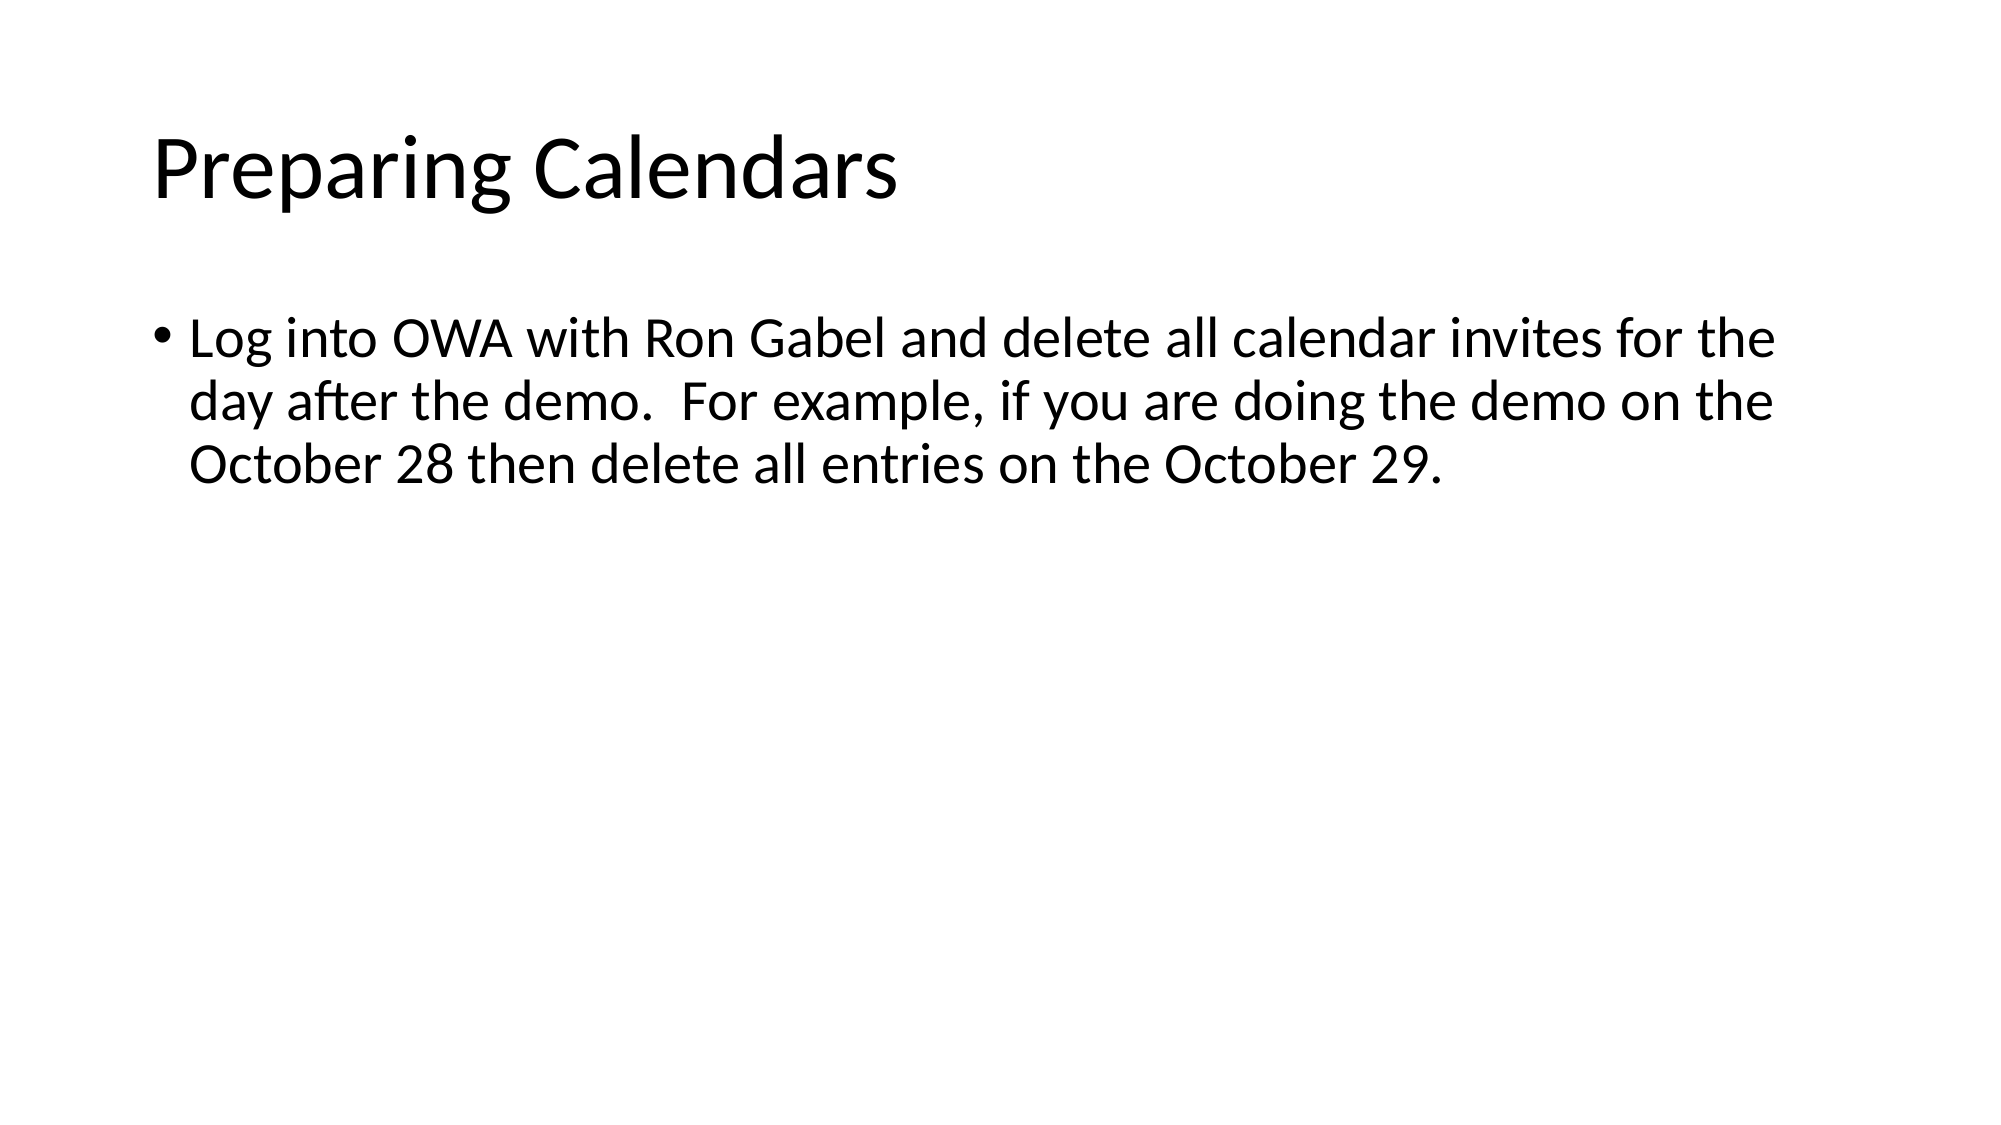

# Preparing Calendars
Log into OWA with Ron Gabel and delete all calendar invites for the day after the demo.  For example, if you are doing the demo on the October 28 then delete all entries on the October 29.